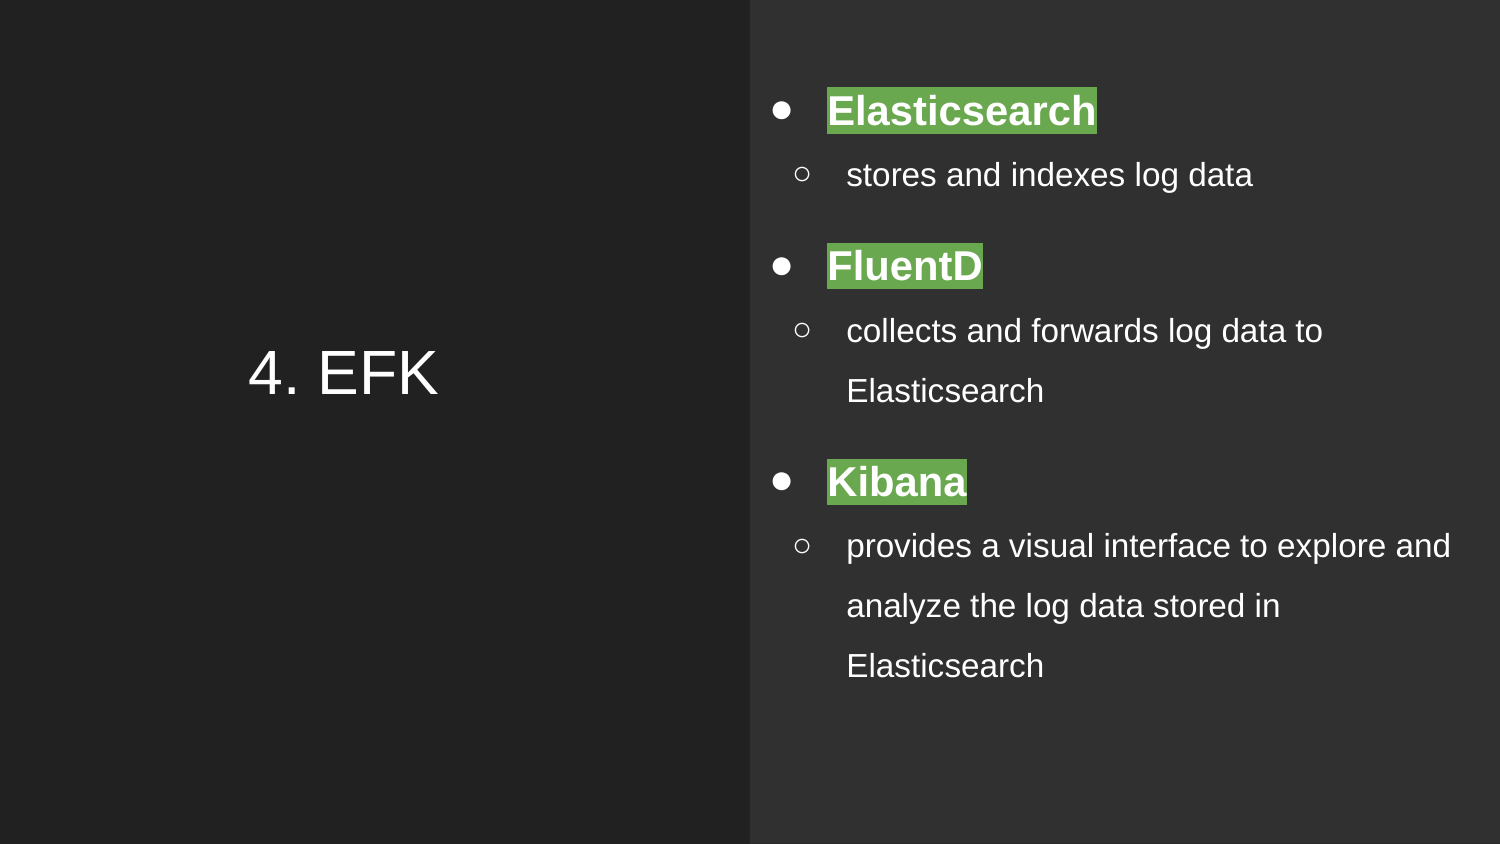

Elasticsearch
stores and indexes log data
FluentD
collects and forwards log data to Elasticsearch
Kibana
provides a visual interface to explore and analyze the log data stored in Elasticsearch
4. EFK